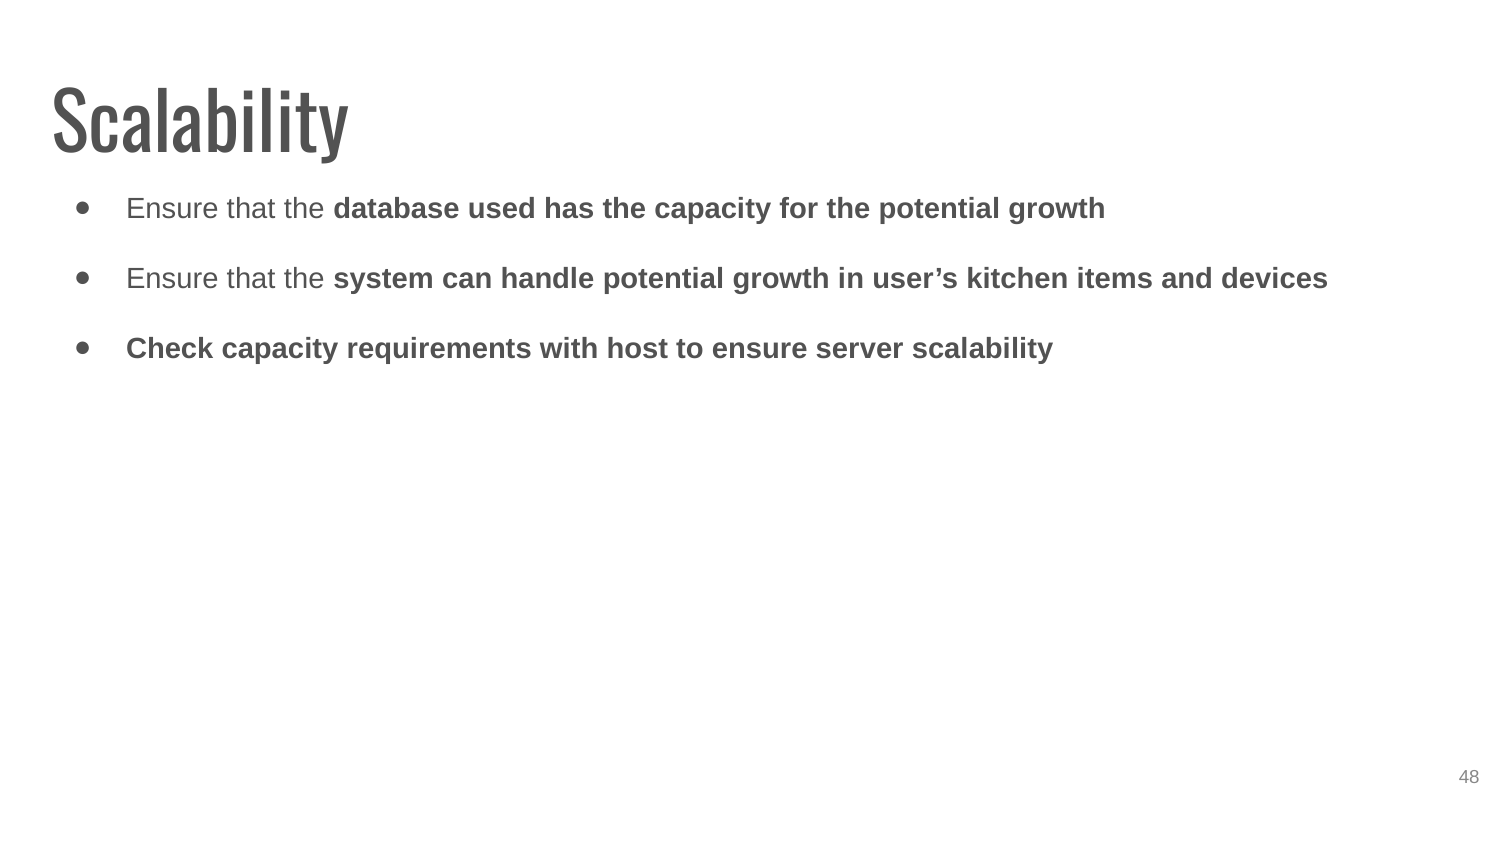

# Scalability
Ensure that the database used has the capacity for the potential growth

Ensure that the system can handle potential growth in user’s kitchen items and devices

Check capacity requirements with host to ensure server scalability
48